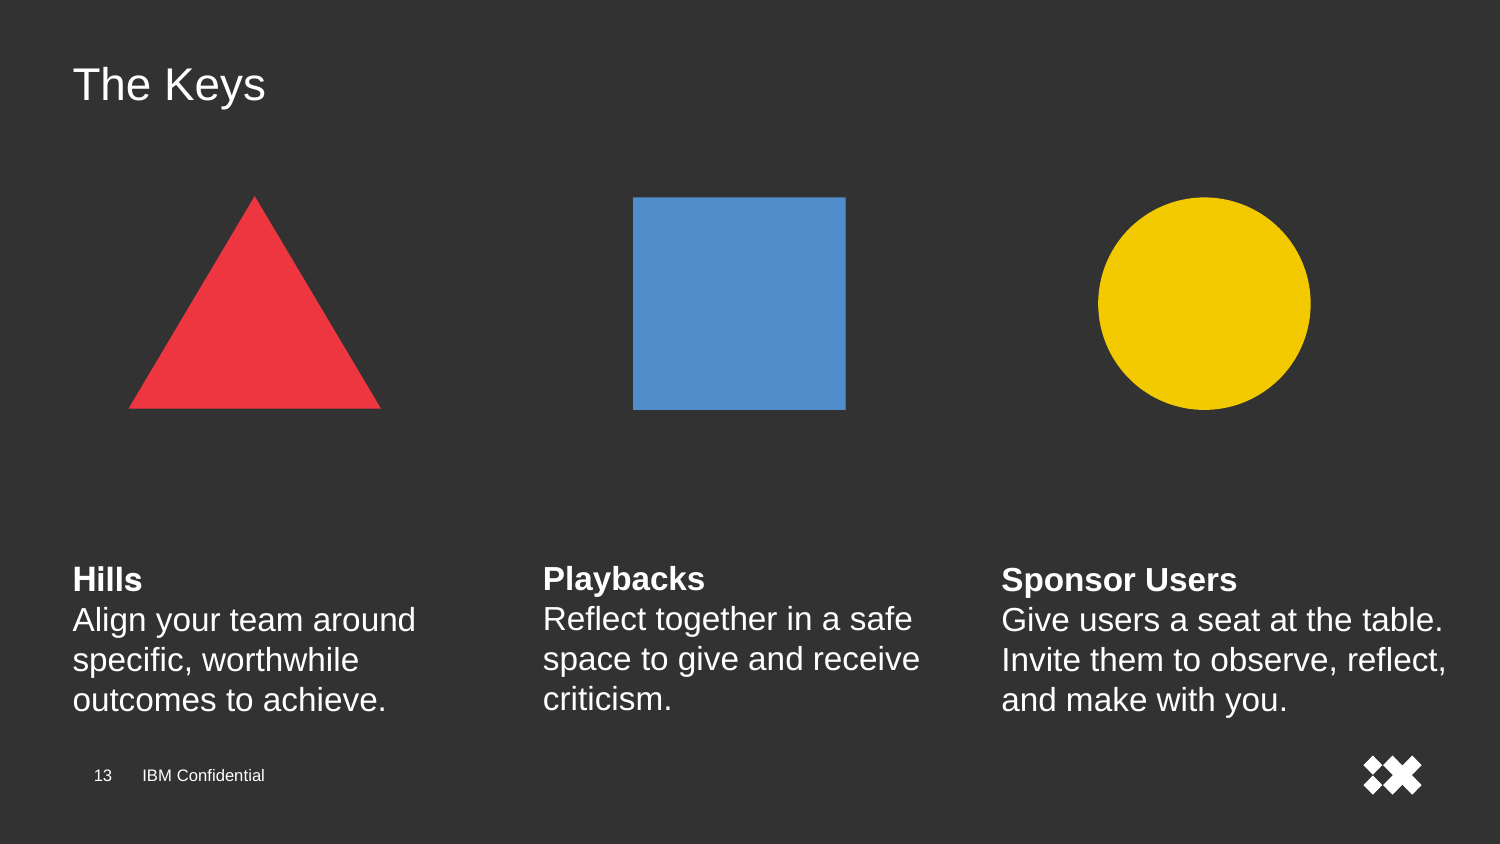

# The Keys

Playbacks
Reflect together in a safe space to give and receive criticism.
Sponsor Users
Give users a seat at the table. Invite them to observe, reflect, and make with you.
Hills
Align your team around specific, worthwhile outcomes to achieve.
13
IBM Confidential